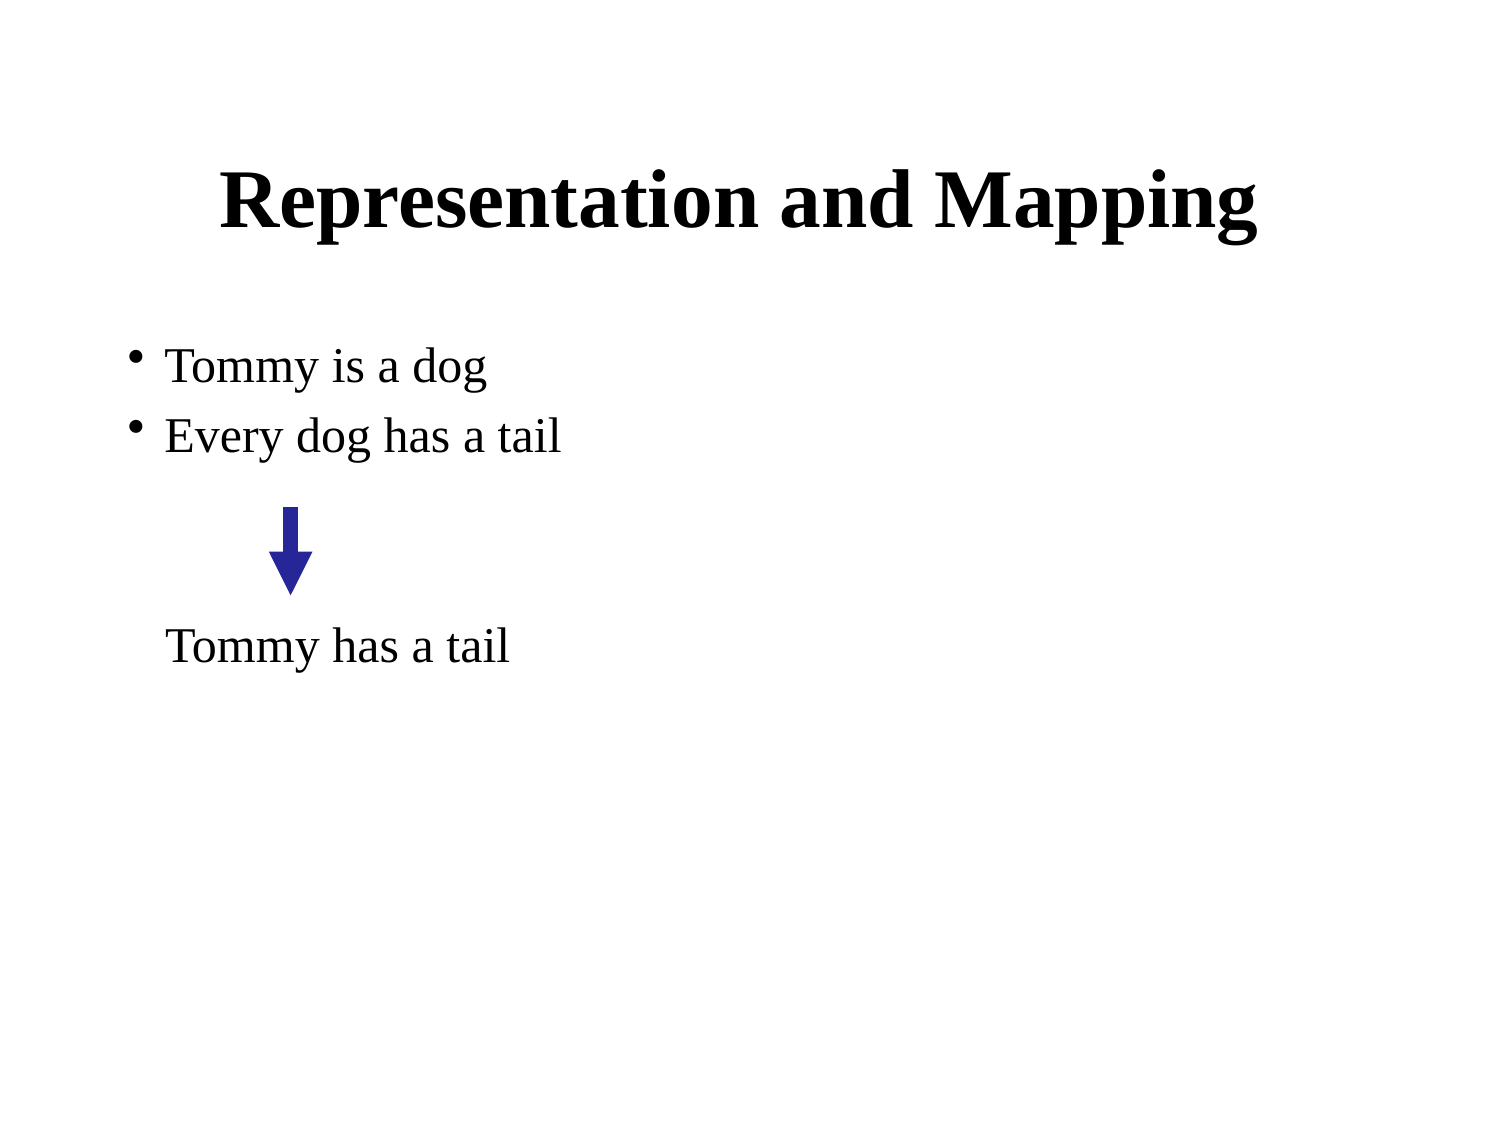

# Representation and Mapping
Tommy is a dog
Every dog has a tail

   Tommy has a tail